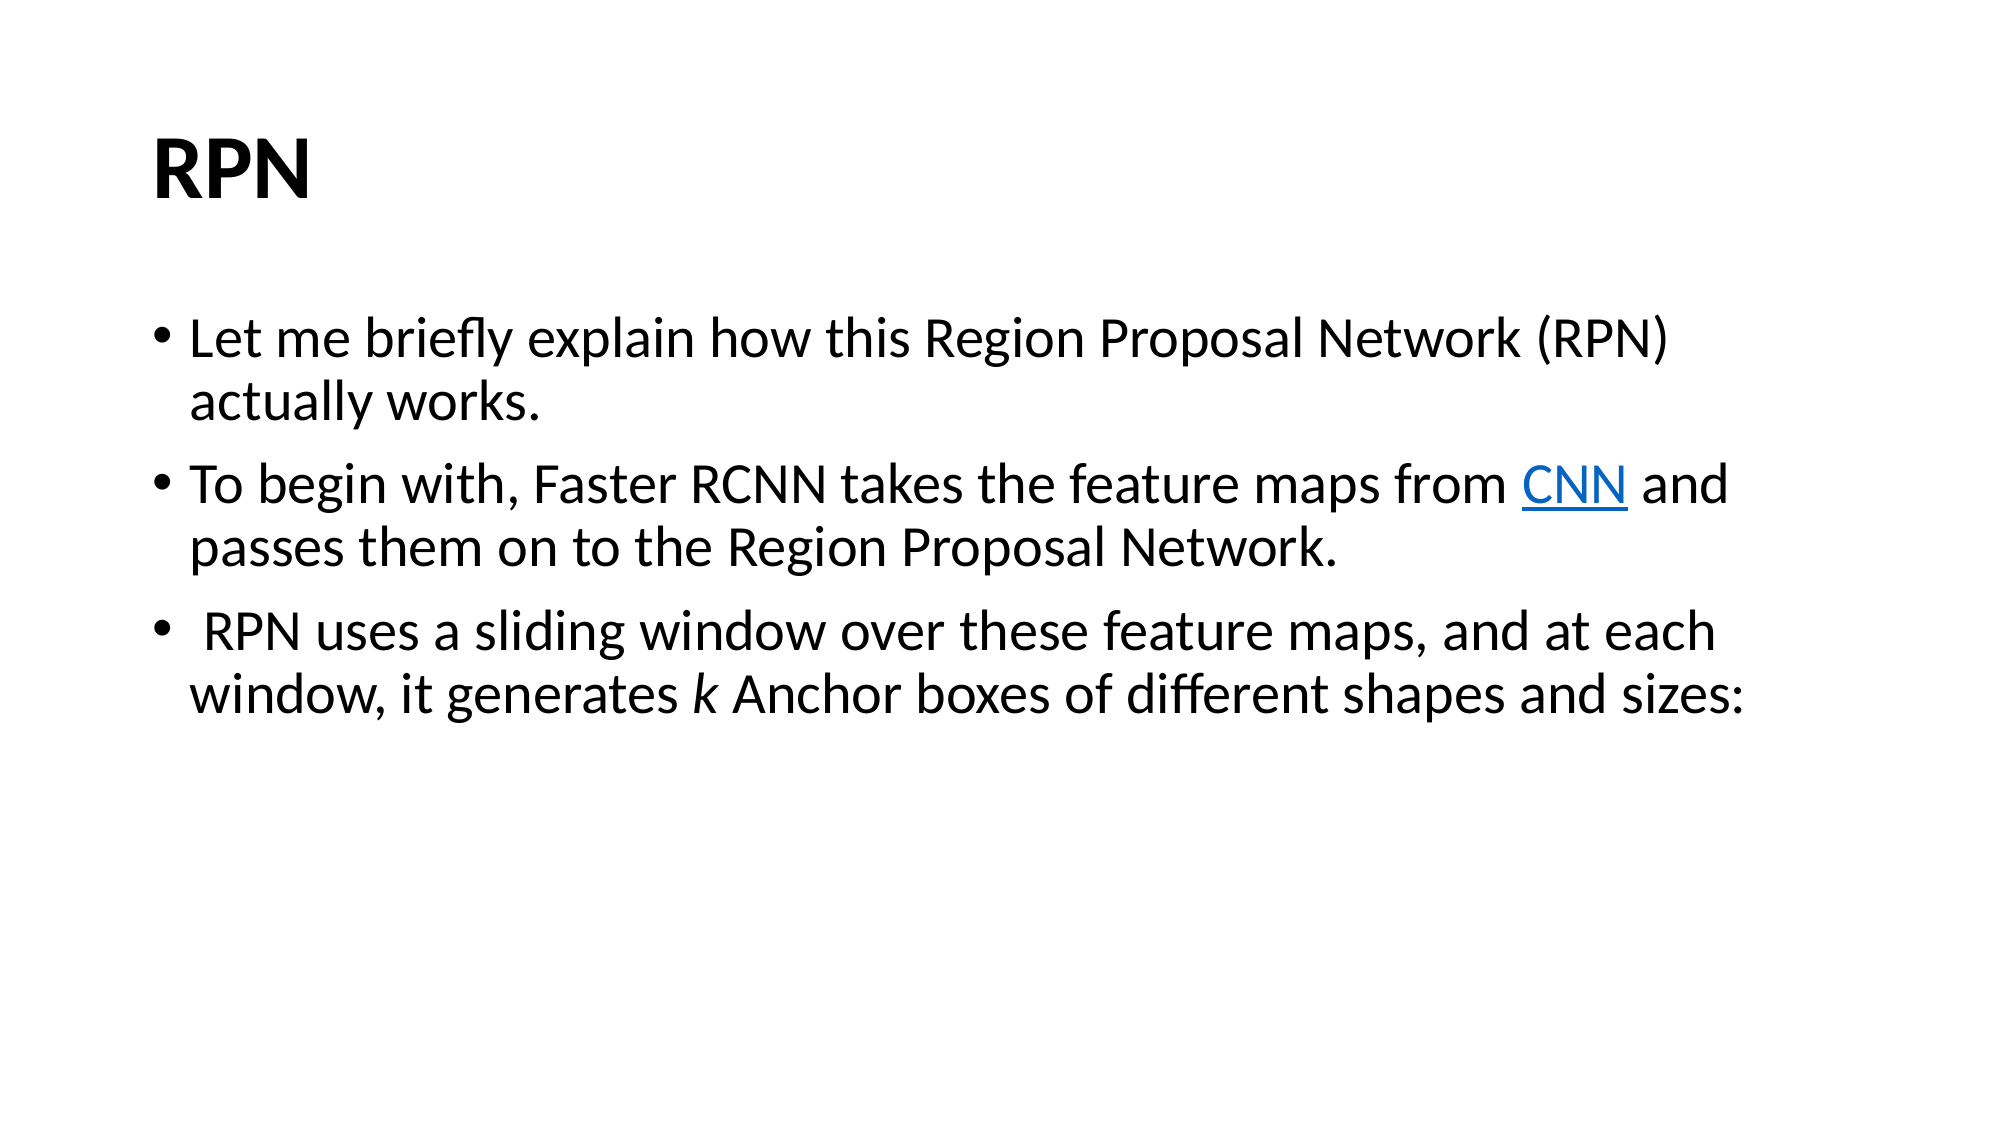

# RPN
Let me briefly explain how this Region Proposal Network (RPN) actually works.
To begin with, Faster RCNN takes the feature maps from CNN and passes them on to the Region Proposal Network.
 RPN uses a sliding window over these feature maps, and at each window, it generates k Anchor boxes of different shapes and sizes: